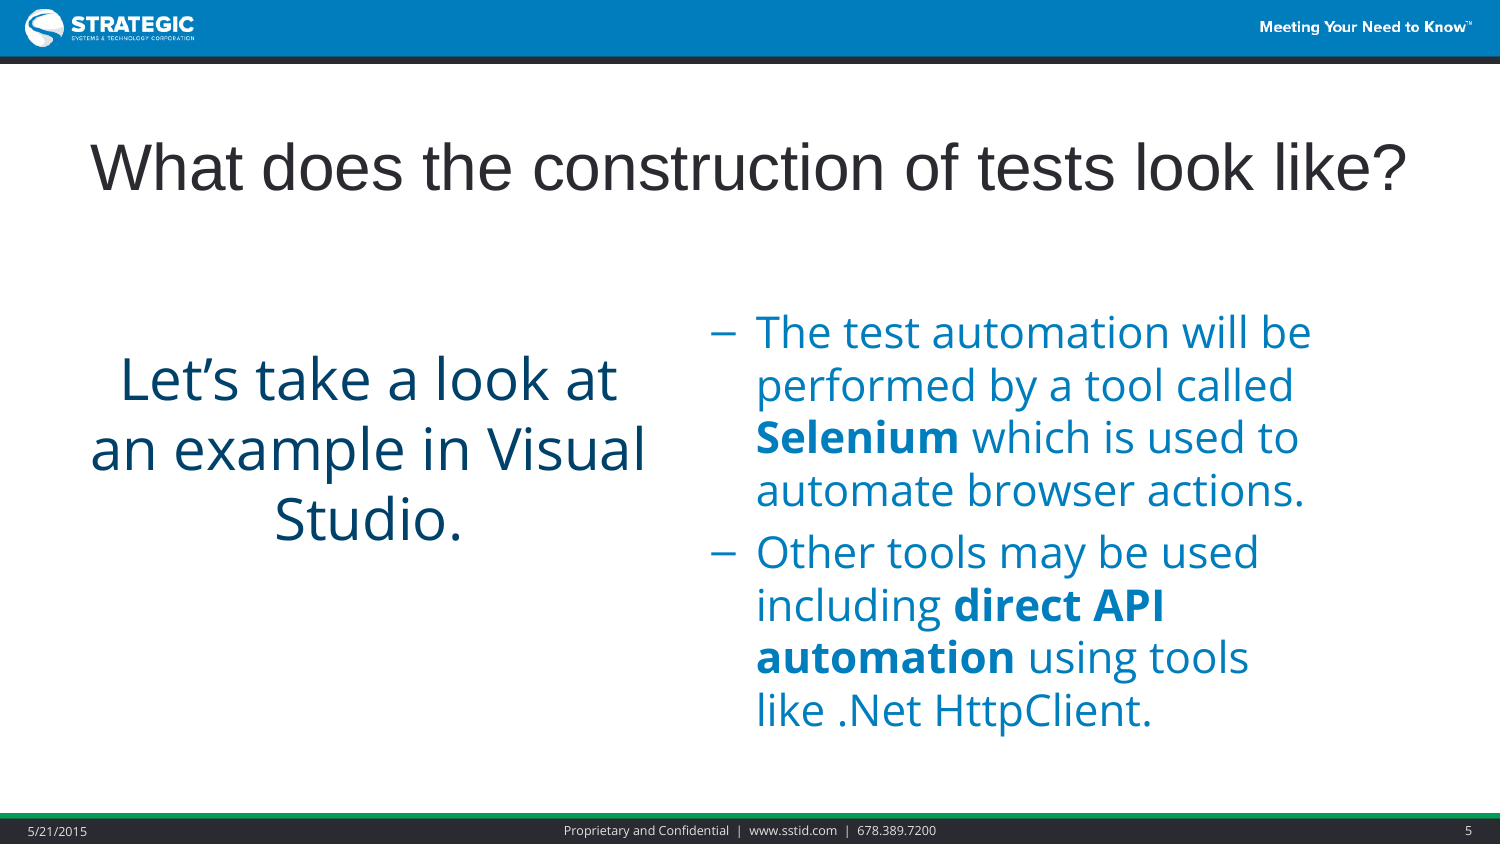

# What does the construction of tests look like?
Let’s take a look at an example in Visual Studio.

The test automation will be performed by a tool called Selenium which is used to automate browser actions.
Other tools may be used including direct API automation using tools like .Net HttpClient.

5/21/2015
Proprietary and Confidential  |  www.sstid.com  |  678.389.7200
5